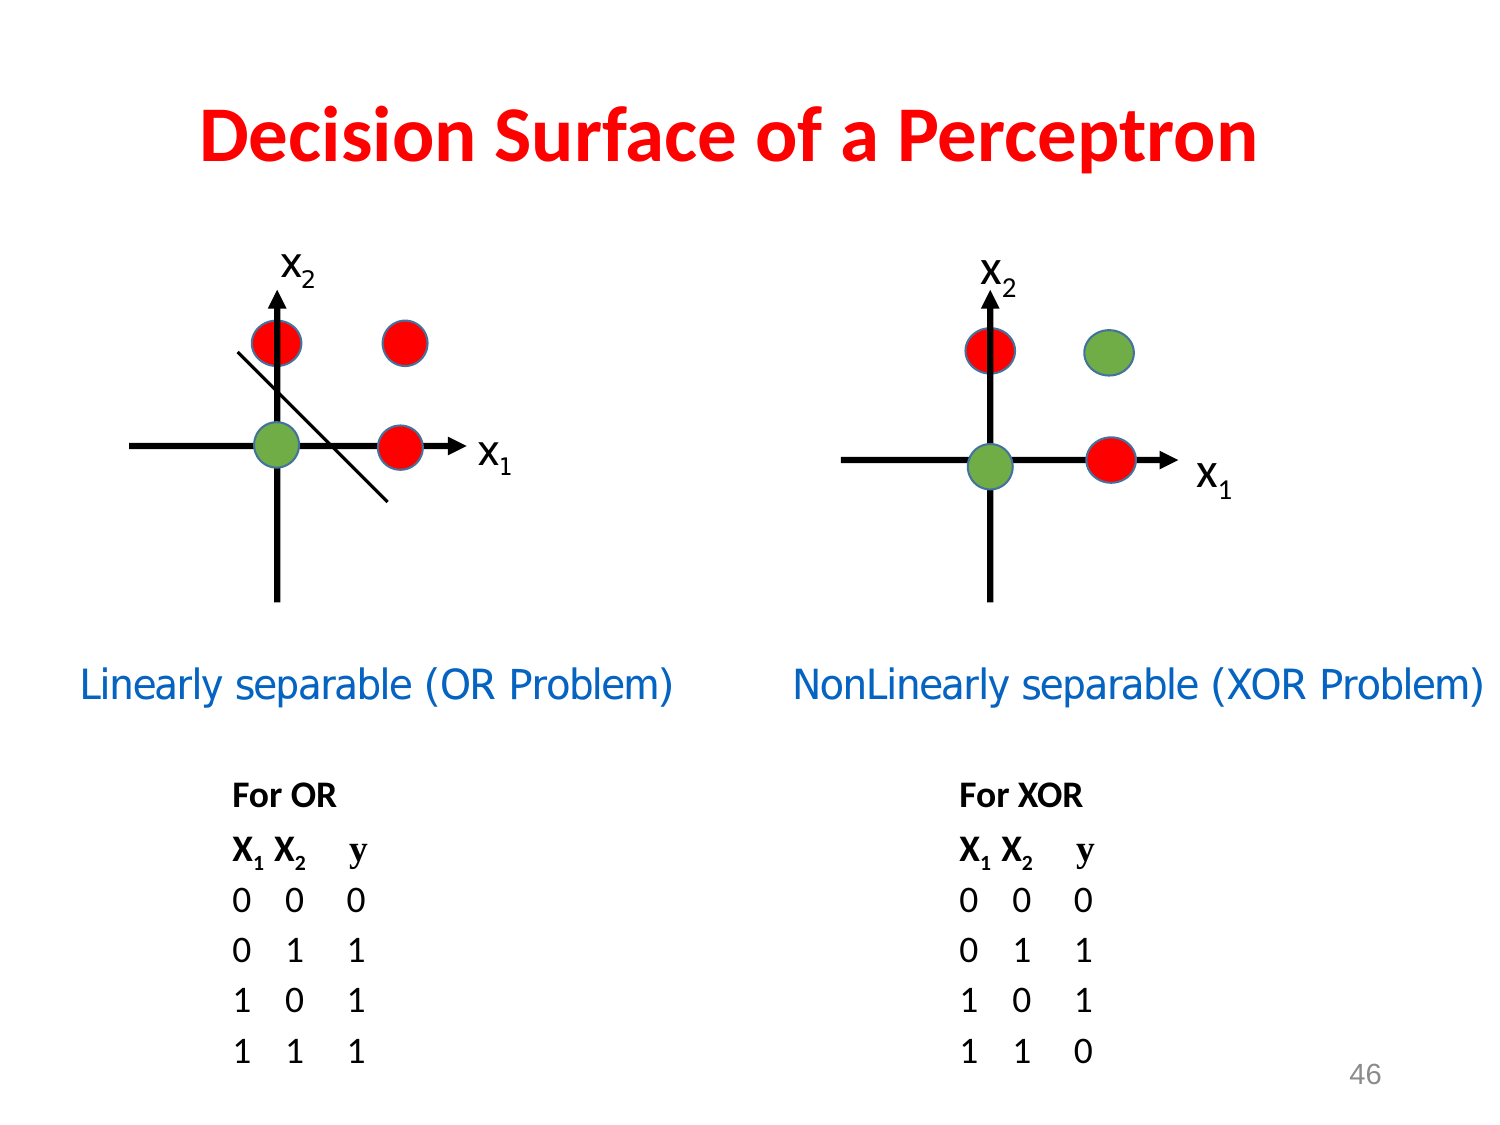

# Decision Surface of a Perceptron
x2
x2

x1

x1
Linearly separable (OR Problem)
NonLinearly separable (XOR Problem)
For OR
X1  X2     y
0    0     0
0    1     1
1    0     1
1    1     1
For XOR
X1  X2     y
0    0     0
0    1     1
1    0     1
1    1     0
46